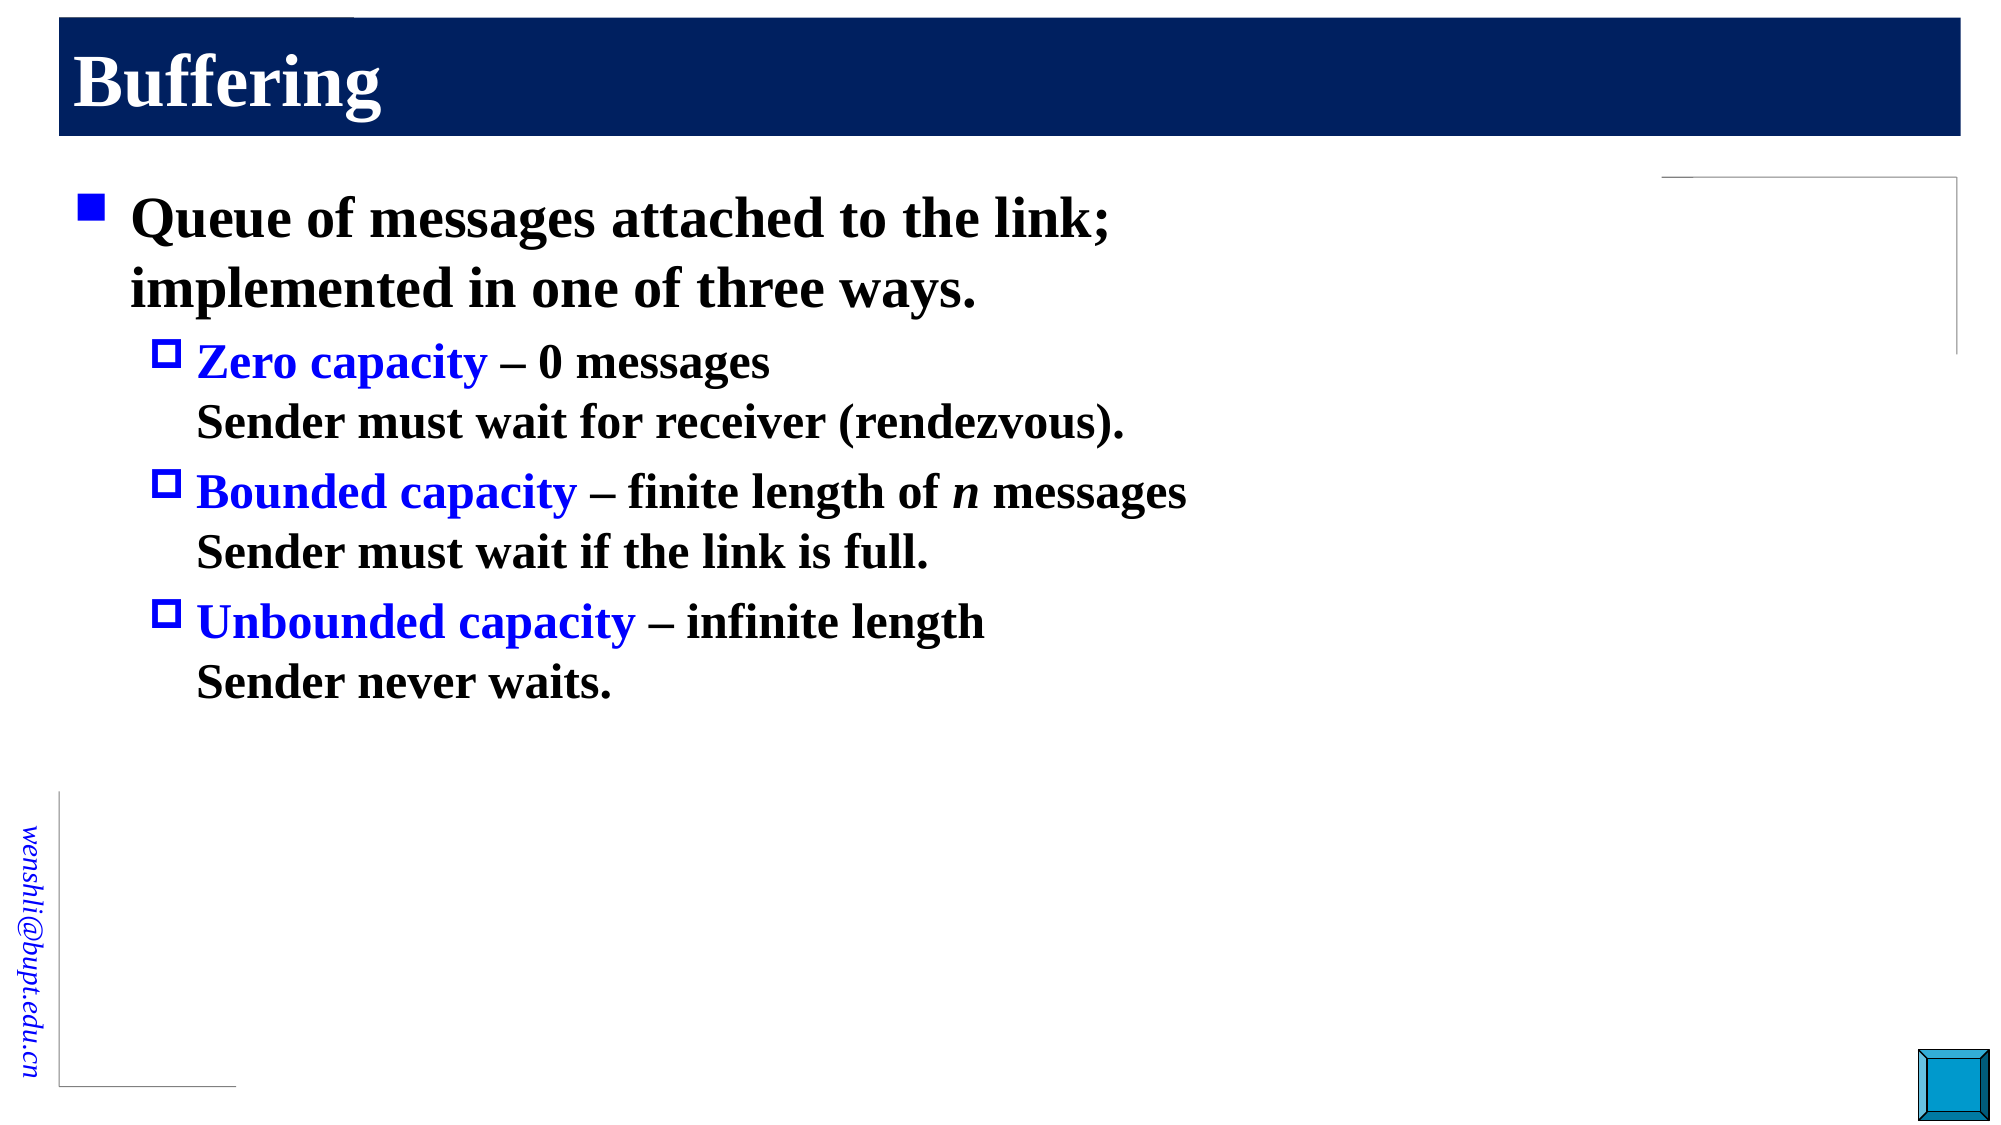

# Buffering
Queue of messages attached to the link;
implemented in one of three ways.
Zero capacity – 0 messages
Sender must wait for receiver (rendezvous).
Bounded capacity – finite length of n messages
Sender must wait if the link is full.
Unbounded capacity – infinite length
Sender never waits.

53